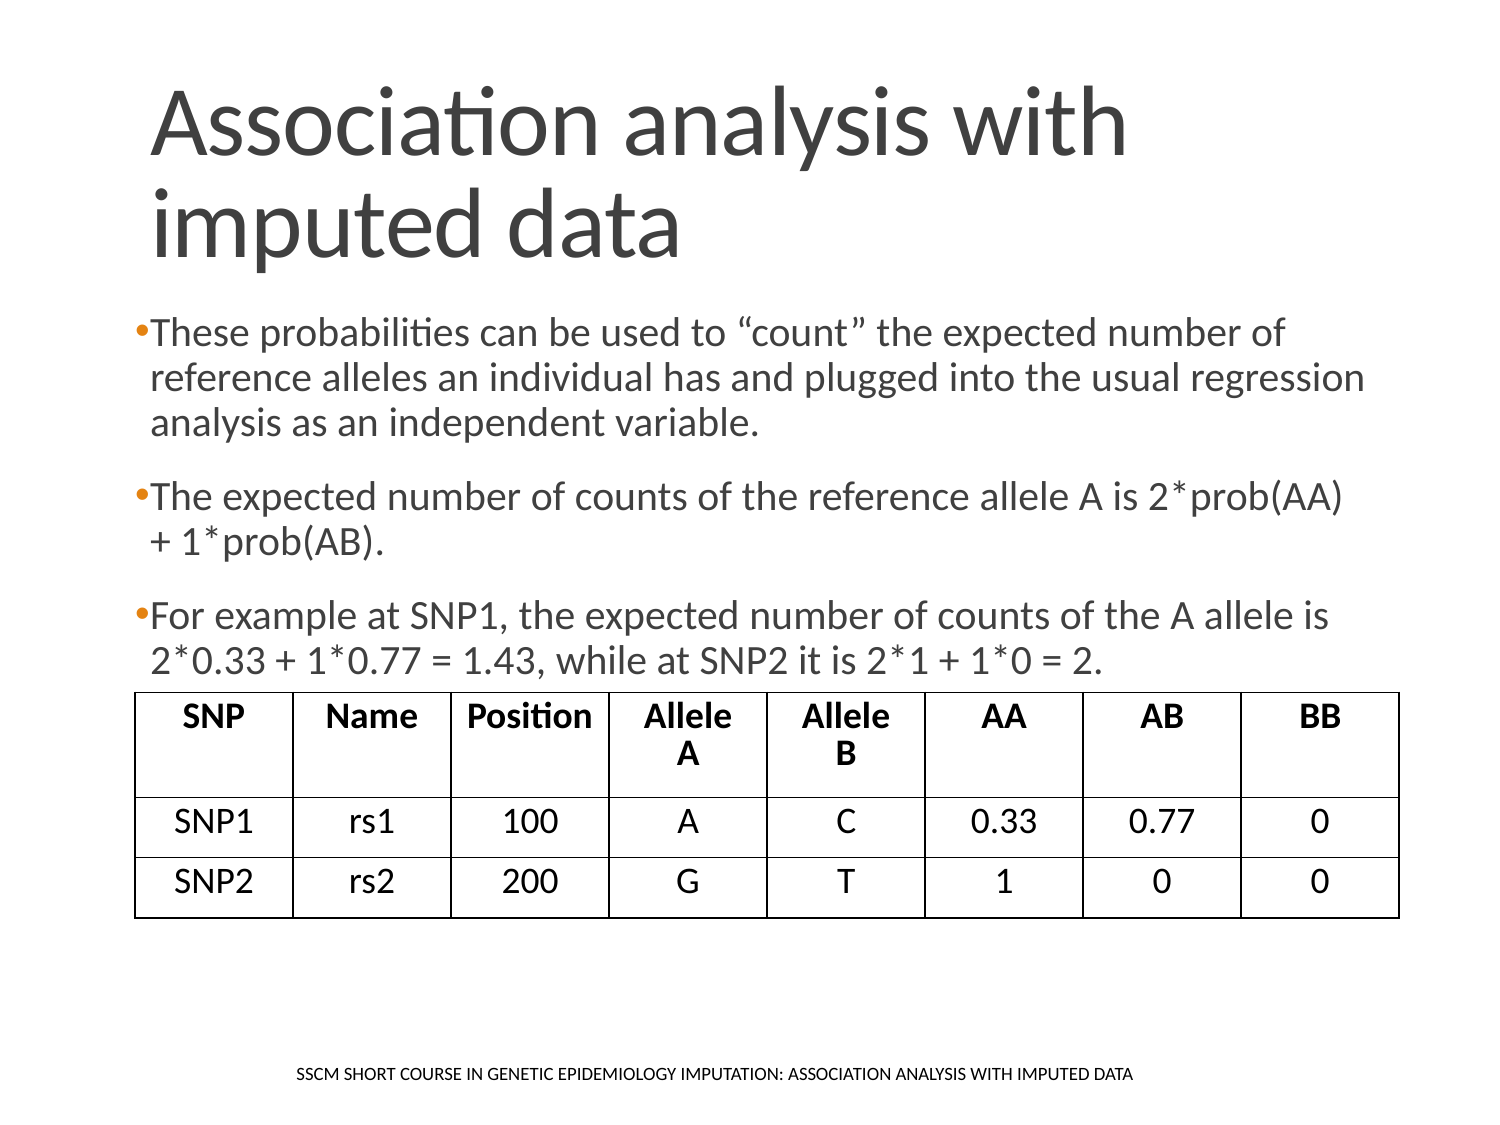

# Association analysis with imputed data
These probabilities can be used to “count” the expected number of reference alleles an individual has and plugged into the usual regression analysis as an independent variable.
The expected number of counts of the reference allele A is 2*prob(AA) + 1*prob(AB).
For example at SNP1, the expected number of counts of the A allele is 2*0.33 + 1*0.77 = 1.43, while at SNP2 it is 2*1 + 1*0 = 2.

| SNP | Name | Position | Allele A | Allele B | AA | AB | BB |
| --- | --- | --- | --- | --- | --- | --- | --- |
| SNP1 | rs1 | 100 | A | C | 0.33 | 0.77 | 0 |
| SNP2 | rs2 | 200 | G | T | 1 | 0 | 0 |
SSCM Short Course in Genetic Epidemiology Imputation: Association analysis with imputed data
36